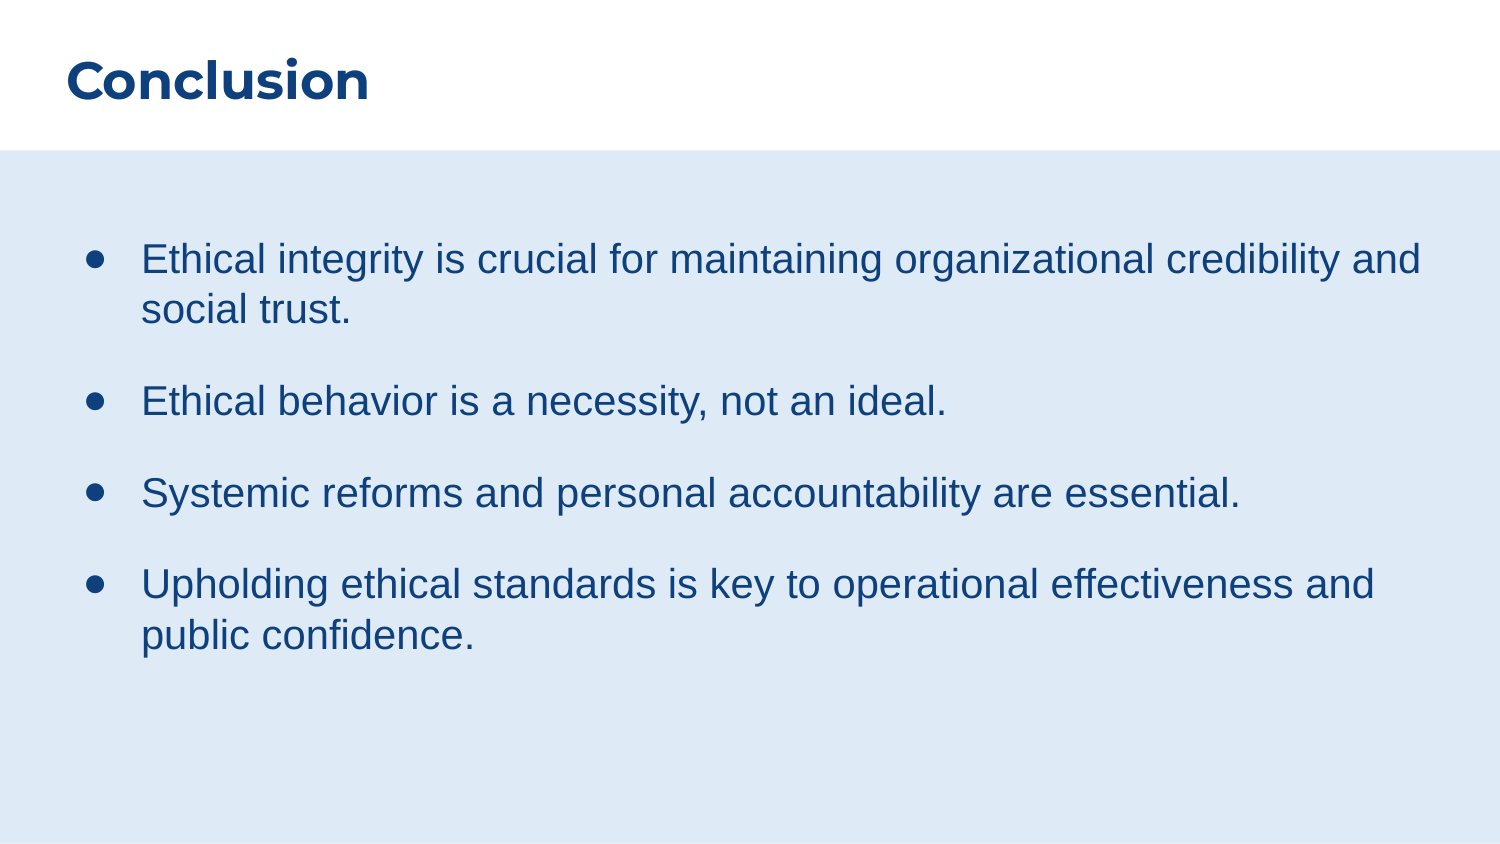

# Conclusion
Ethical integrity is crucial for maintaining organizational credibility and social trust.
Ethical behavior is a necessity, not an ideal.
Systemic reforms and personal accountability are essential.
Upholding ethical standards is key to operational effectiveness and public confidence.